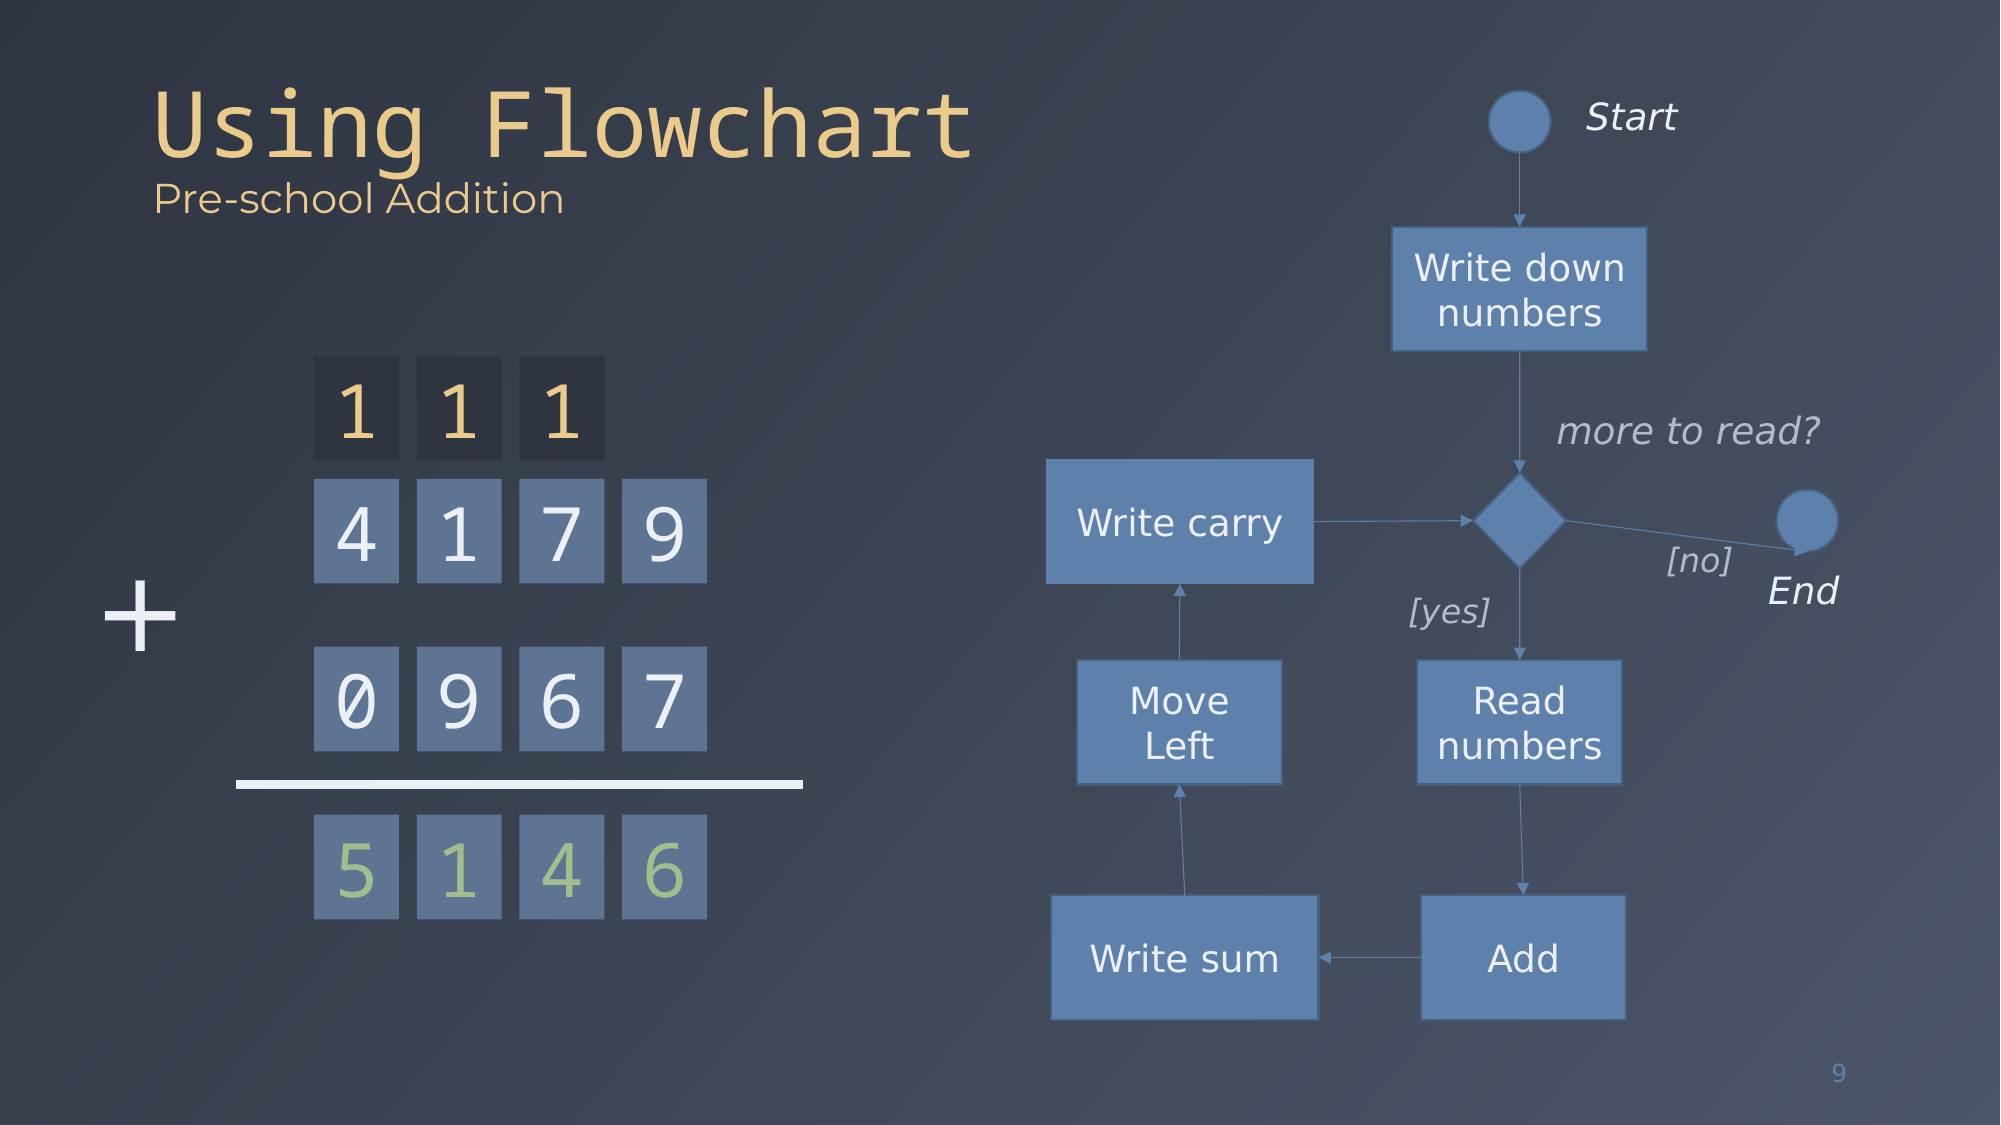

# Using Flowchart Pre-school Addition
Start

Write down numbers
1
1
1
more to read?
Write carry

4
1
7
9

+
[no]
End
[yes]
0
9
6
7
Move Left
Read numbers
5
1
4
6
Write sum
Add
9